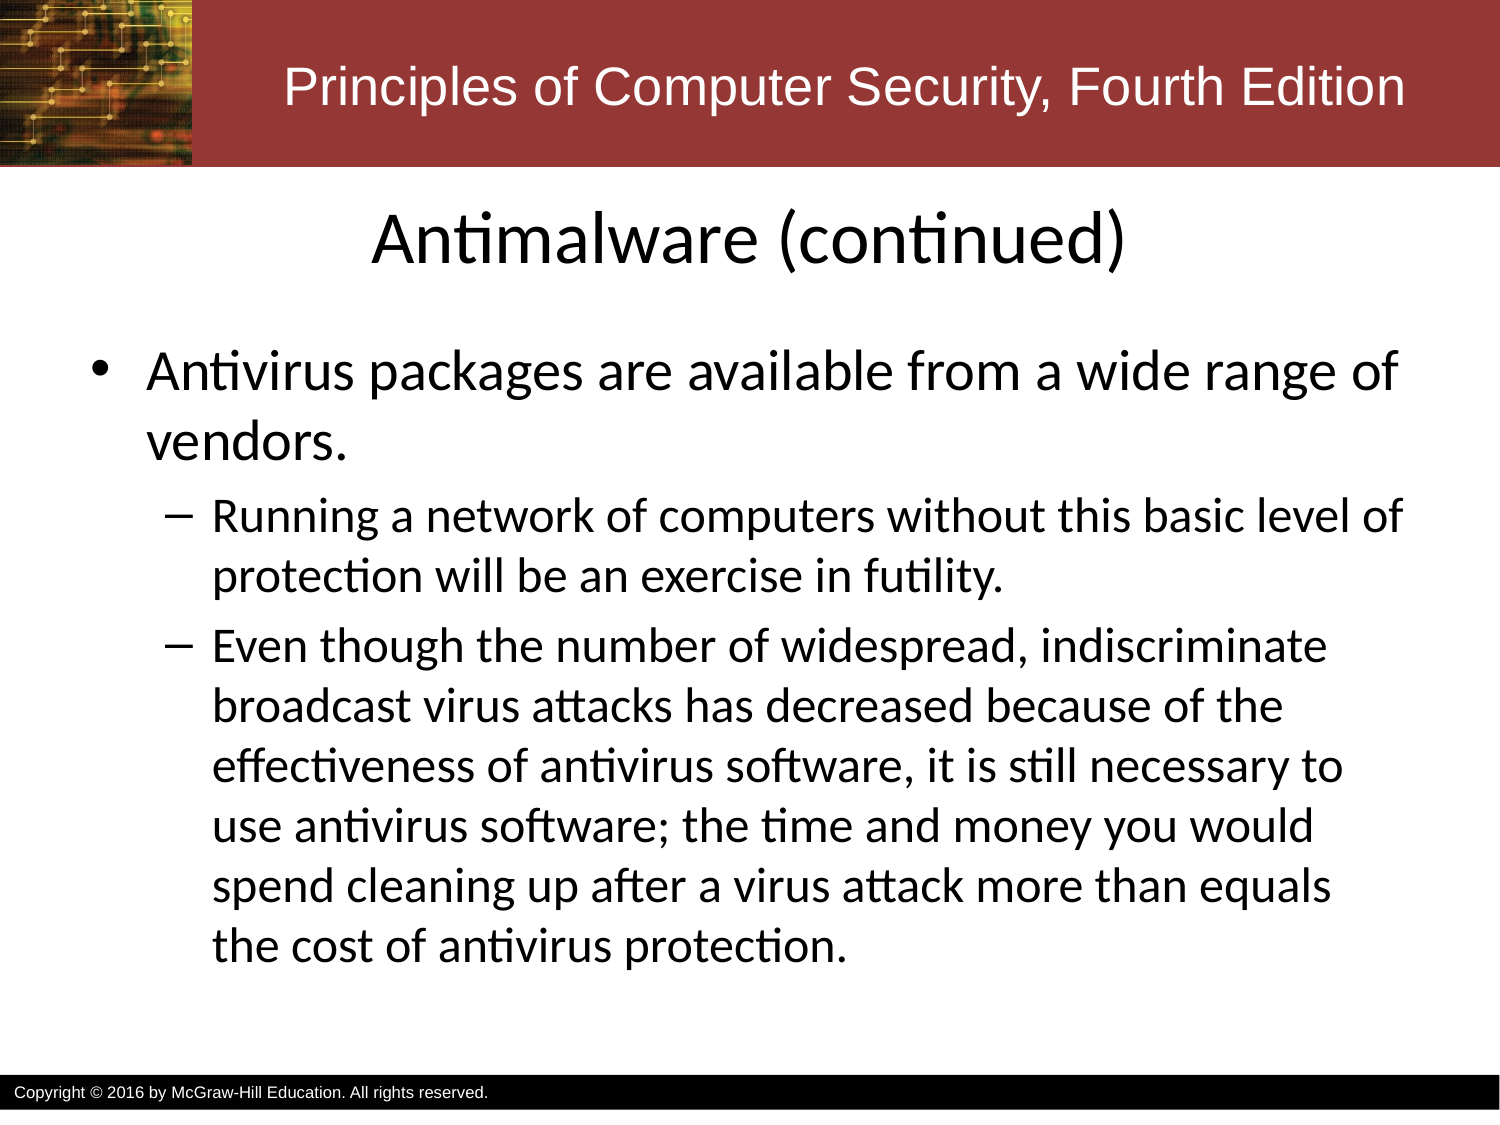

# Antimalware (continued)
Antivirus packages are available from a wide range of vendors.
Running a network of computers without this basic level of protection will be an exercise in futility.
Even though the number of widespread, indiscriminate broadcast virus attacks has decreased because of the effectiveness of antivirus software, it is still necessary to use antivirus software; the time and money you would spend cleaning up after a virus attack more than equals the cost of antivirus protection.